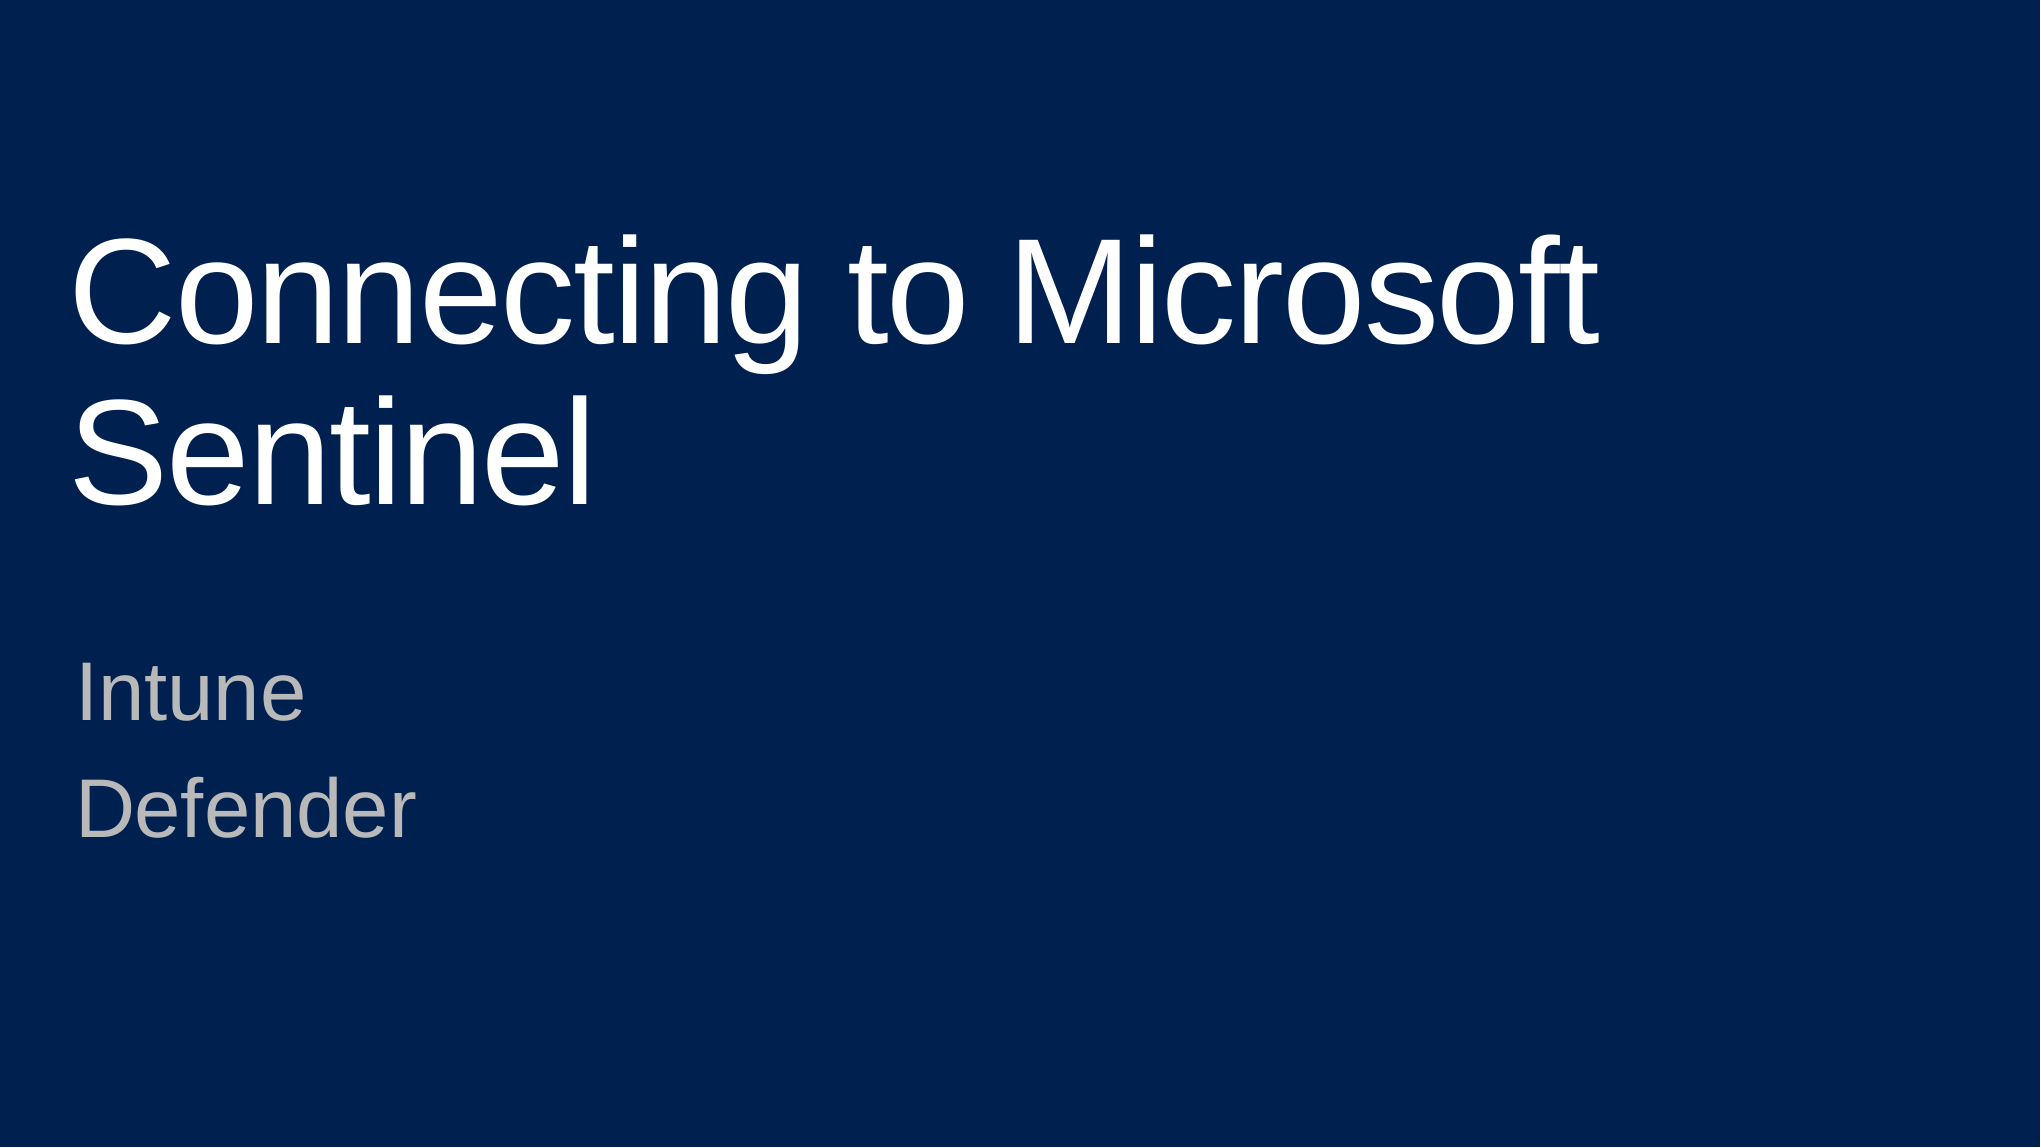

# Connecting to Microsoft Sentinel
Intune
Defender